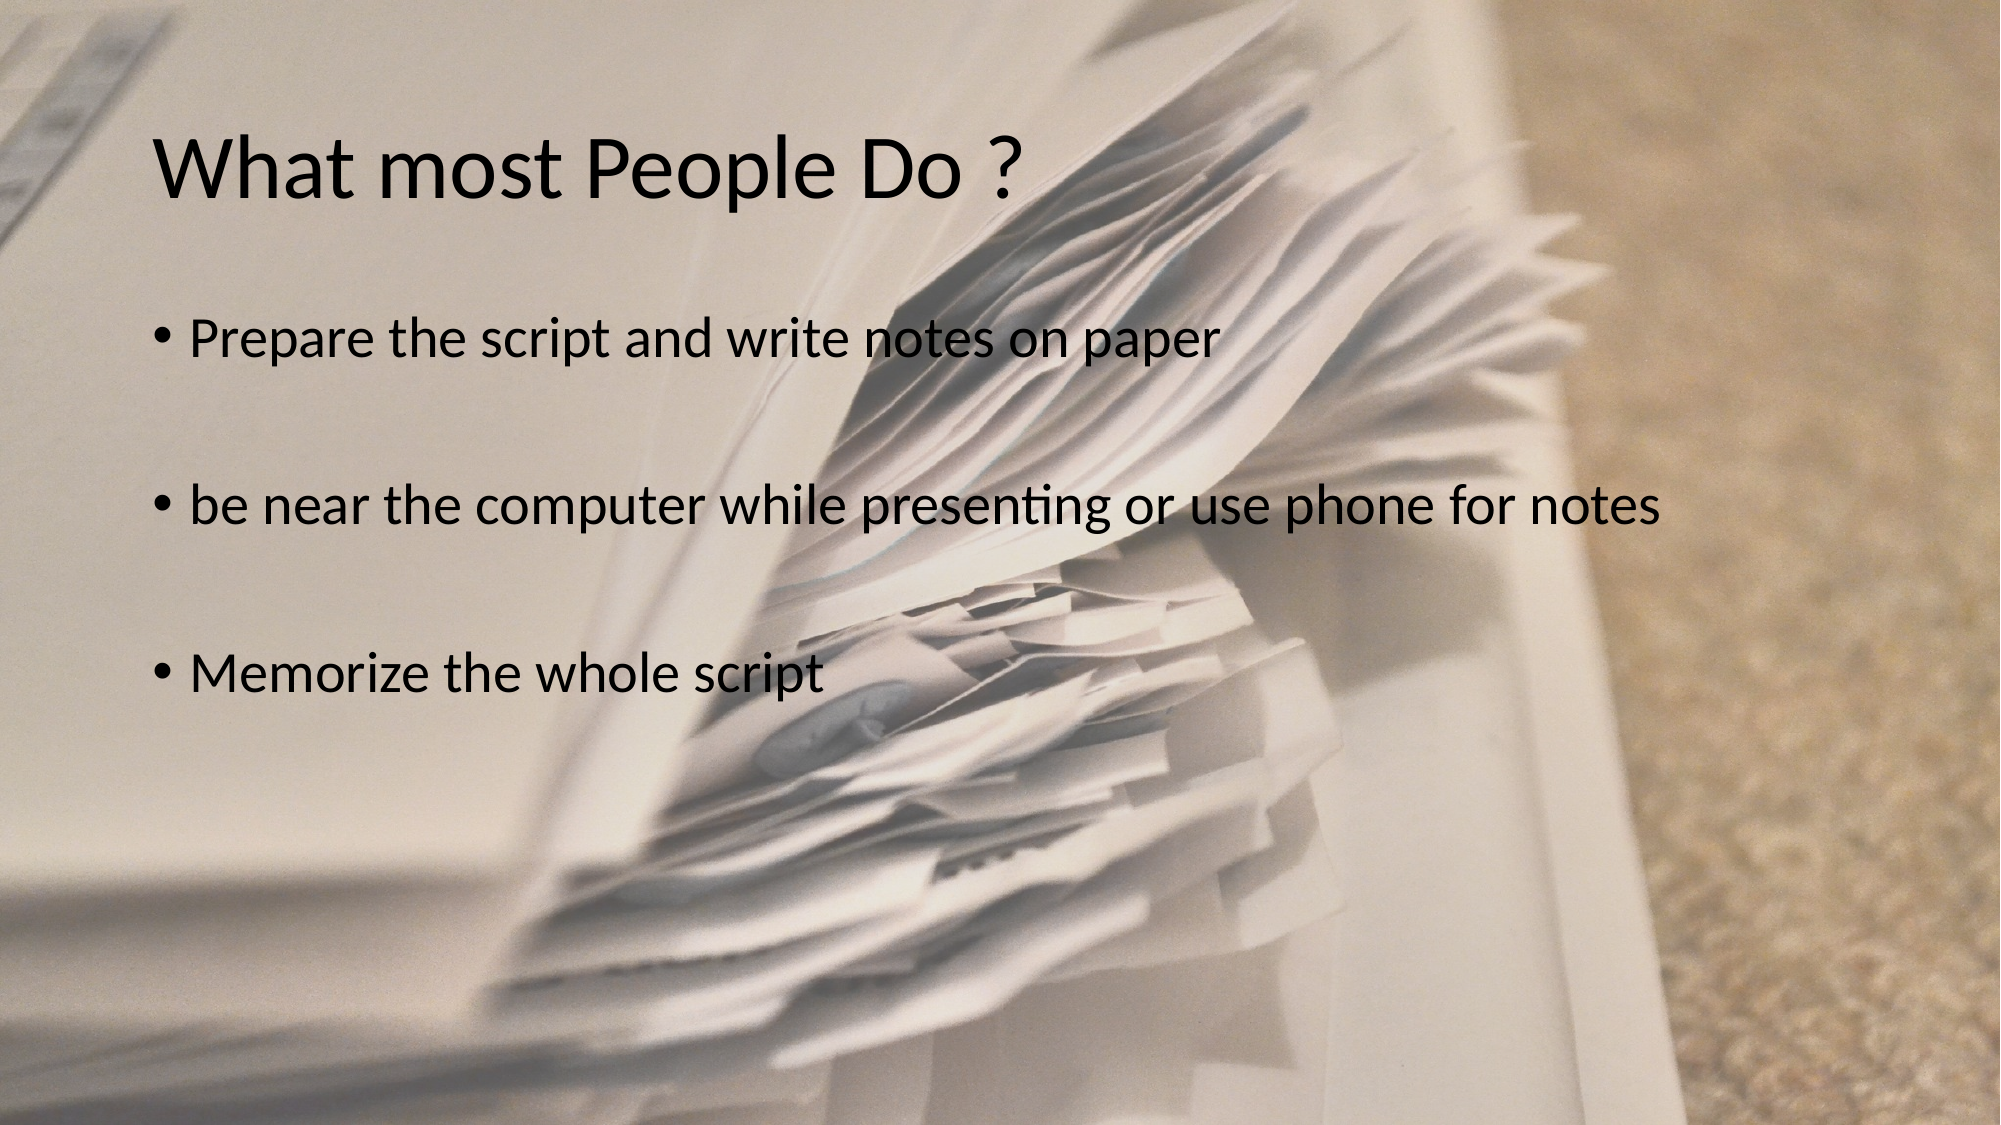

# What most People Do ?
Prepare the script and write notes on paper

be near the computer while presenting or use phone for notes

Memorize the whole script